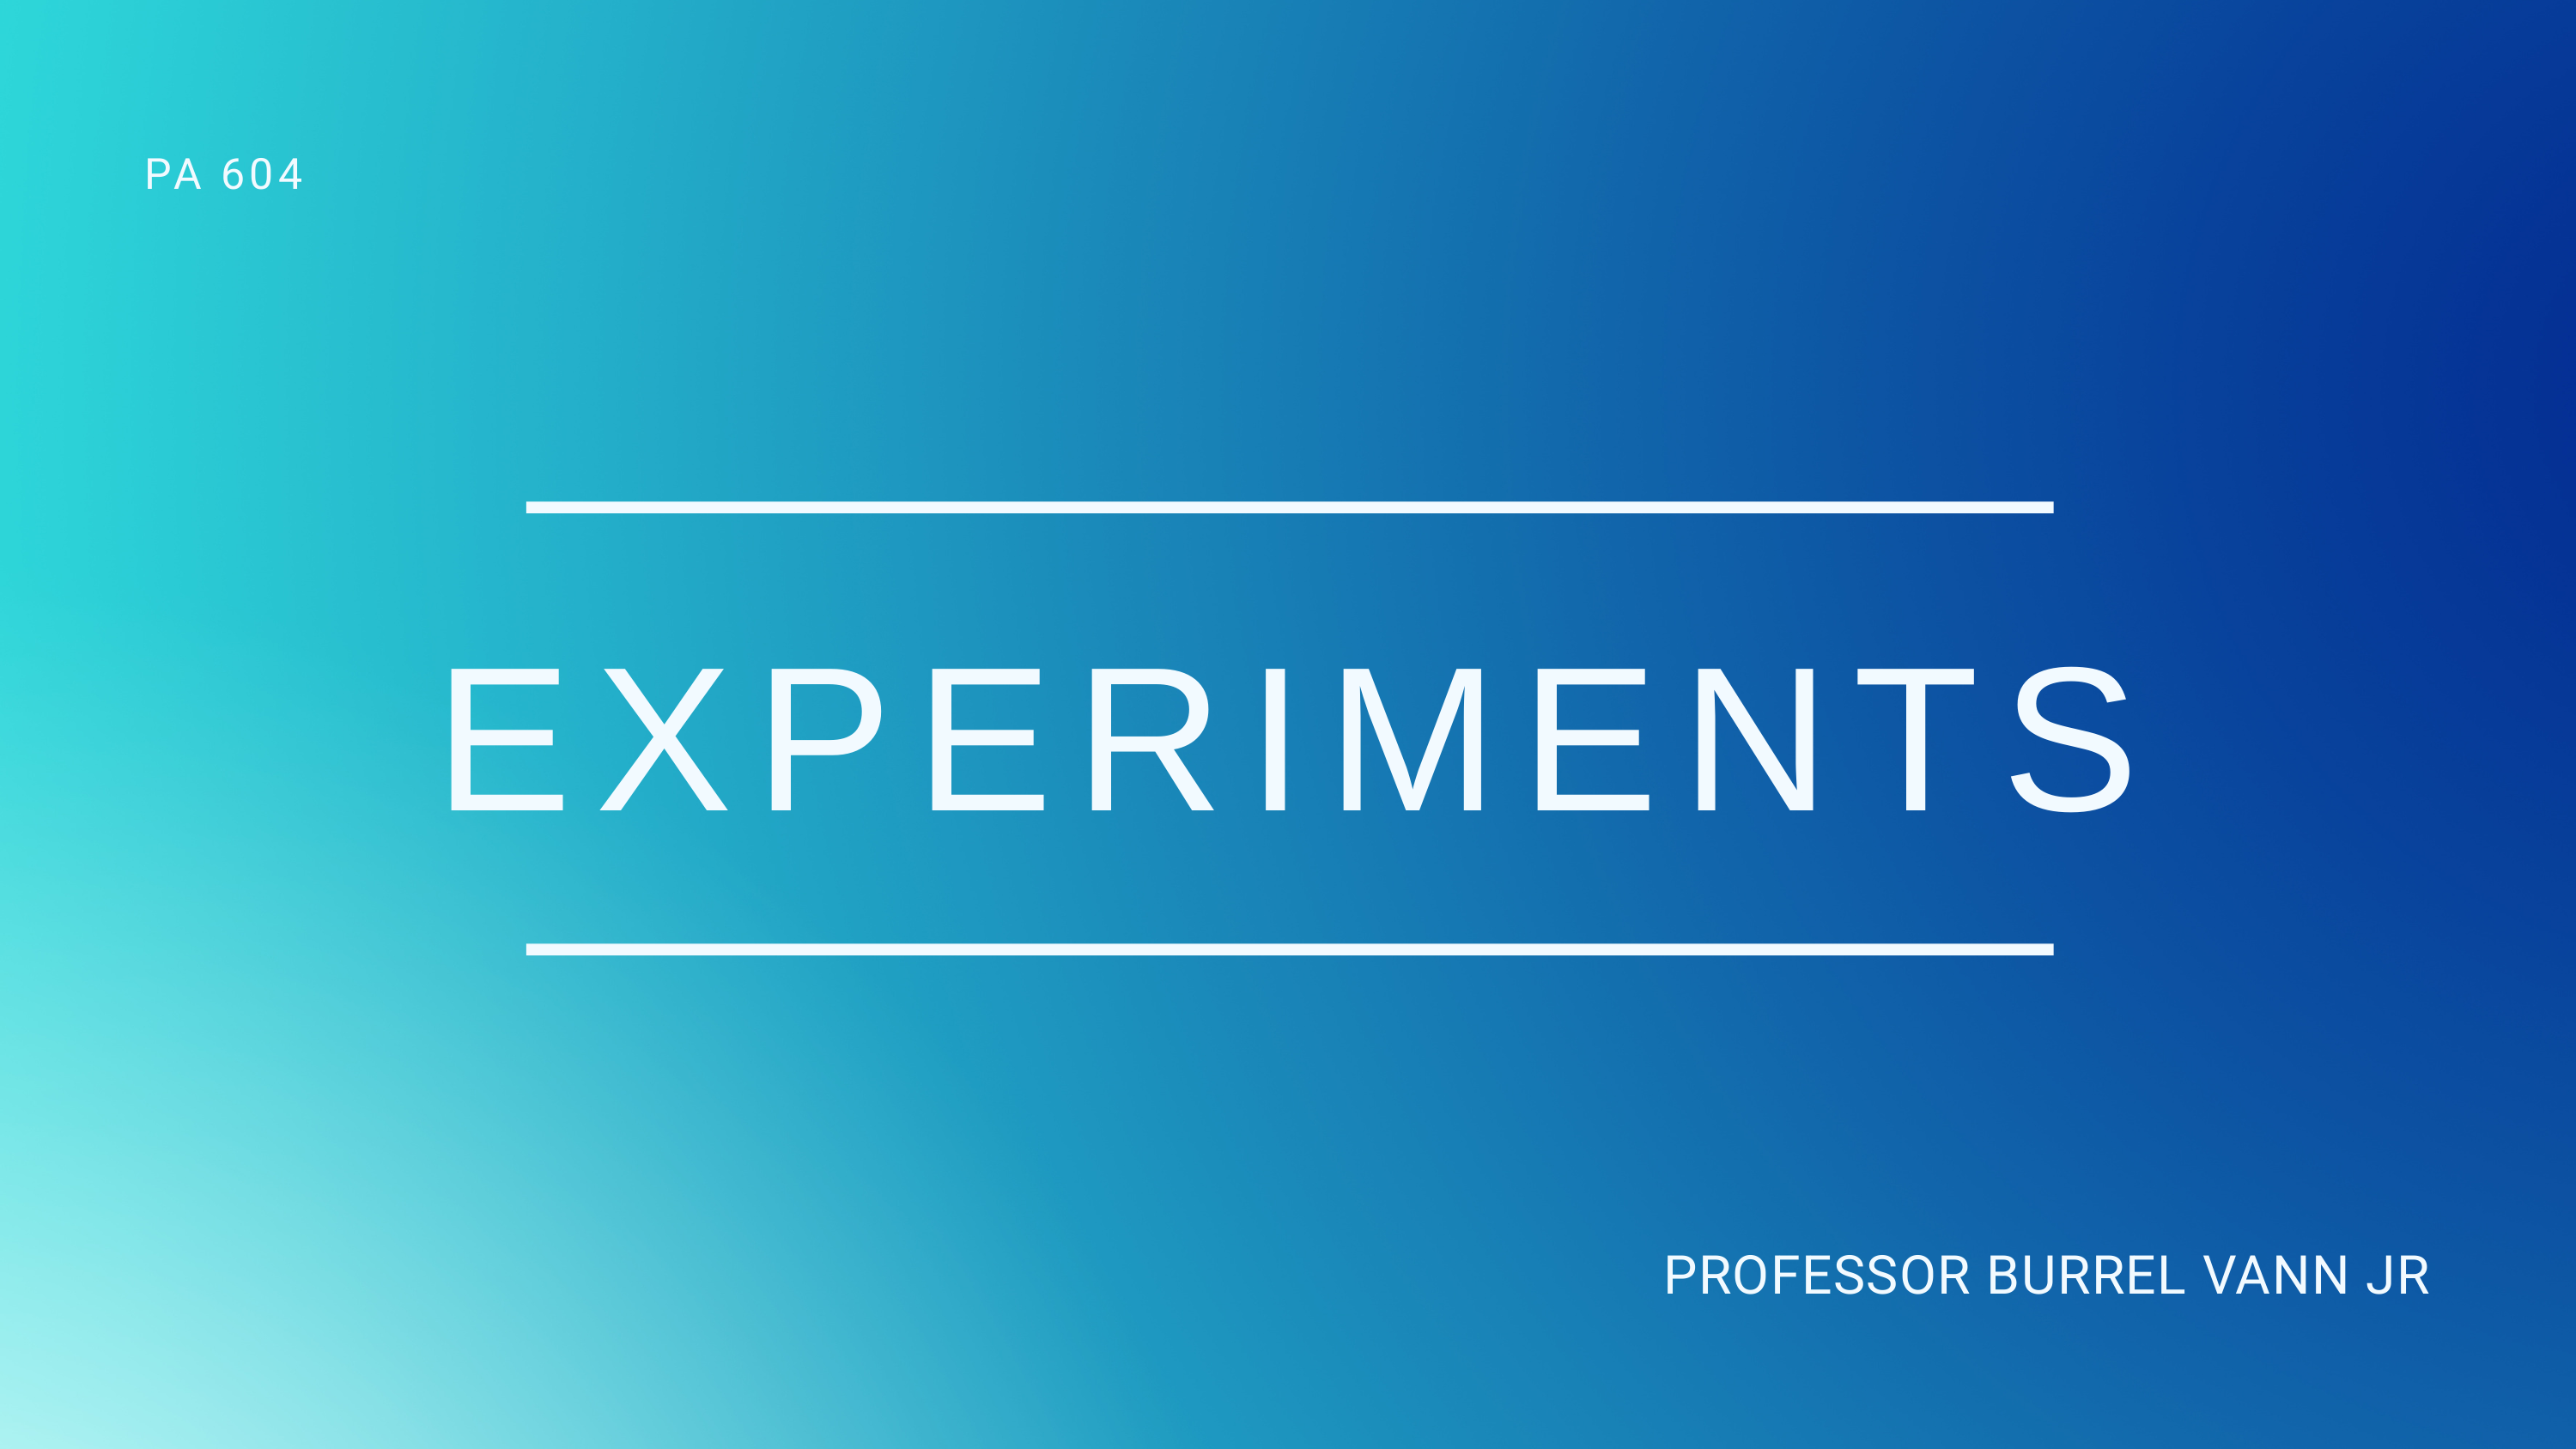

PA 604

EXPERIMENTS

PROFESSOR BURREL VANN JR